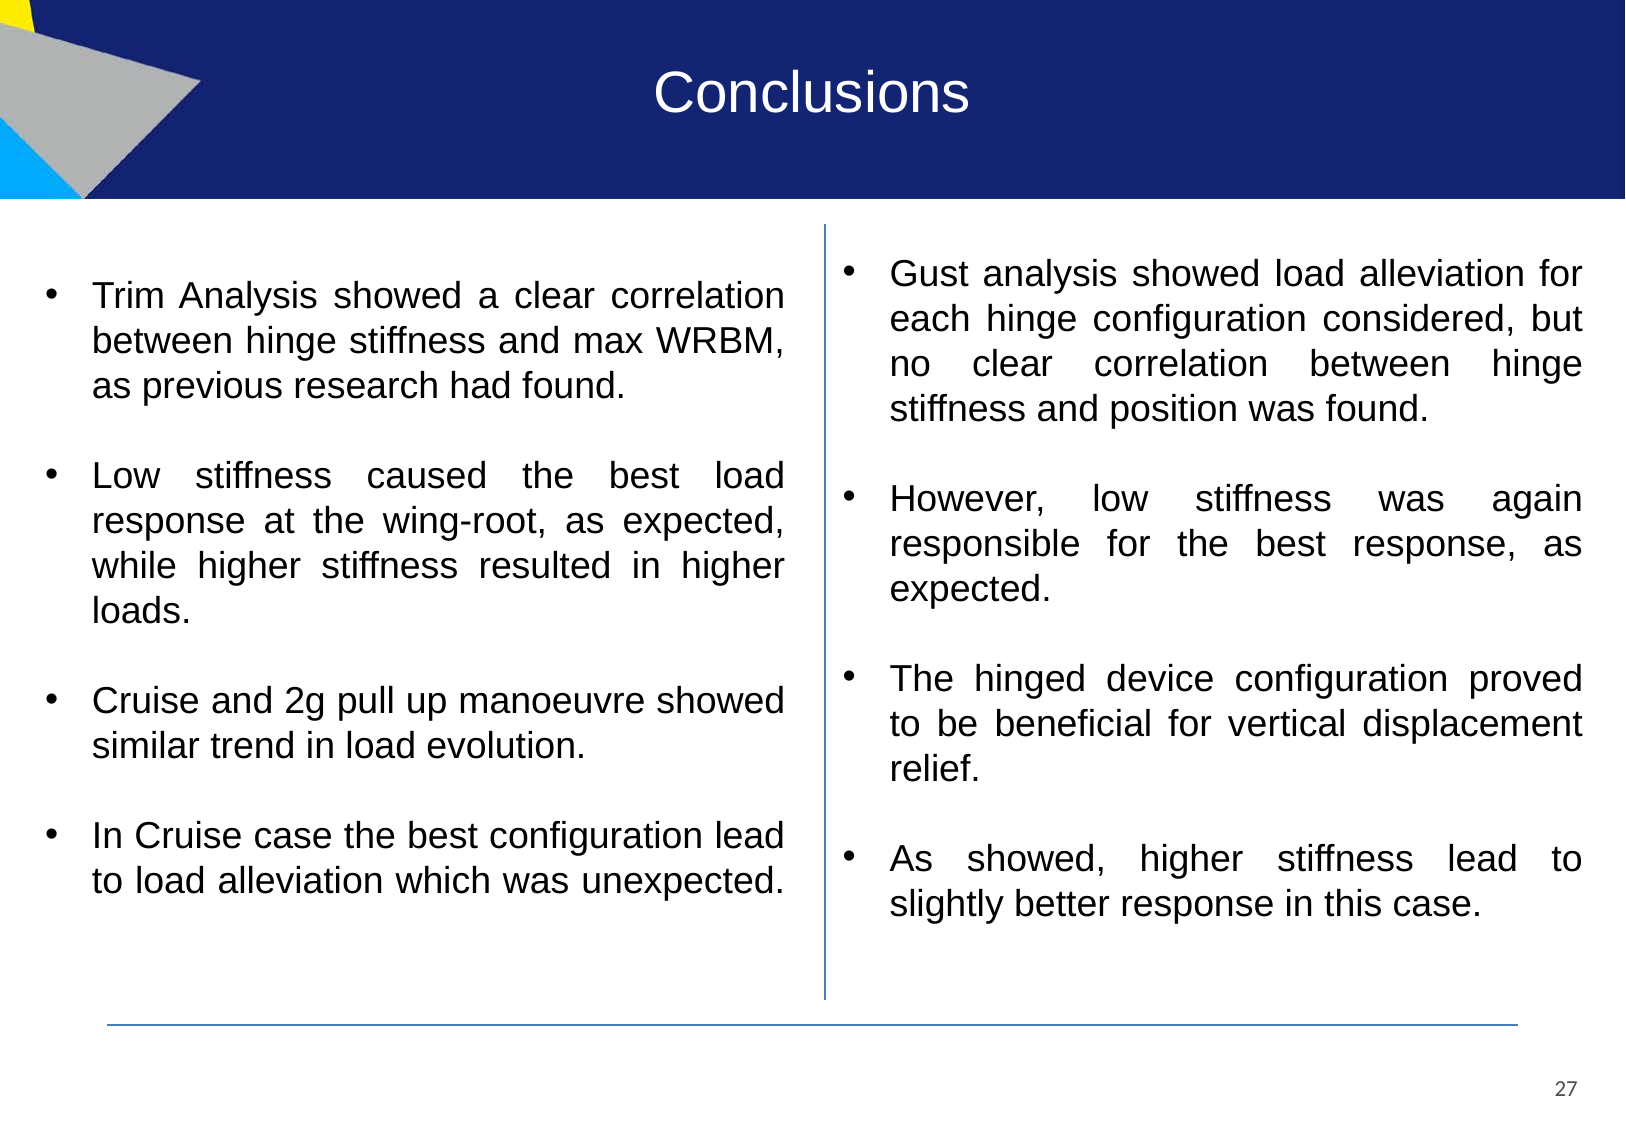

# Conclusions
Gust analysis showed load alleviation for each hinge configuration considered, but no clear correlation between hinge stiffness and position was found.

However, low stiffness was again responsible for the best response, as expected.

The hinged device configuration proved to be beneficial for vertical displacement relief.

As showed, higher stiffness lead to slightly better response in this case.

Trim Analysis showed a clear correlation between hinge stiffness and max WRBM, as previous research had found.

Low stiffness caused the best load response at the wing-root, as expected, while higher stiffness resulted in higher loads.

Cruise and 2g pull up manoeuvre showed similar trend in load evolution.

In Cruise case the best configuration lead to load alleviation which was unexpected.

27